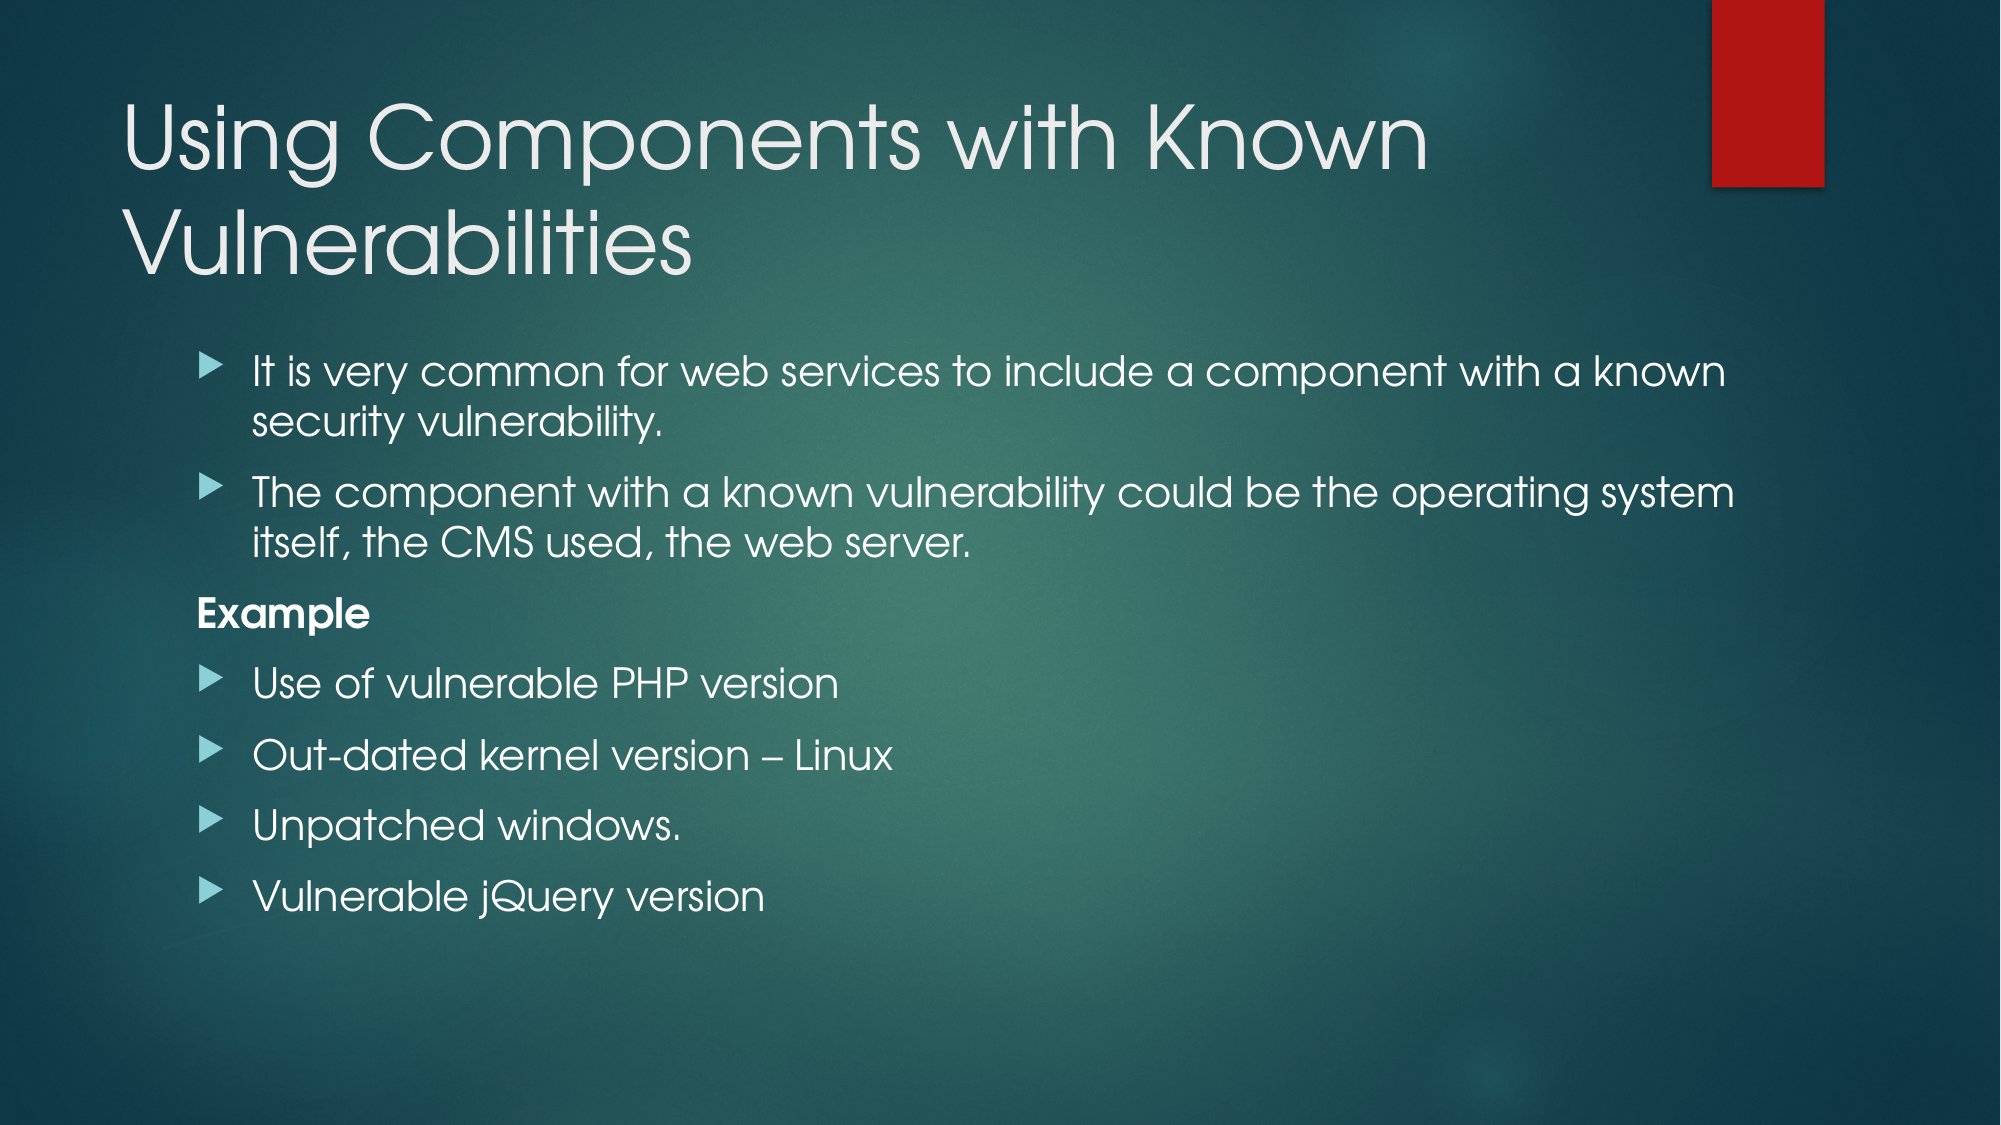

# Using Components with Known Vulnerabilities
It is very common for web services to include a component with a known security vulnerability.
The component with a known vulnerability could be the operating system itself, the CMS used, the web server.
Example
Use of vulnerable PHP version
Out-dated kernel version – Linux
Unpatched windows.
Vulnerable jQuery version